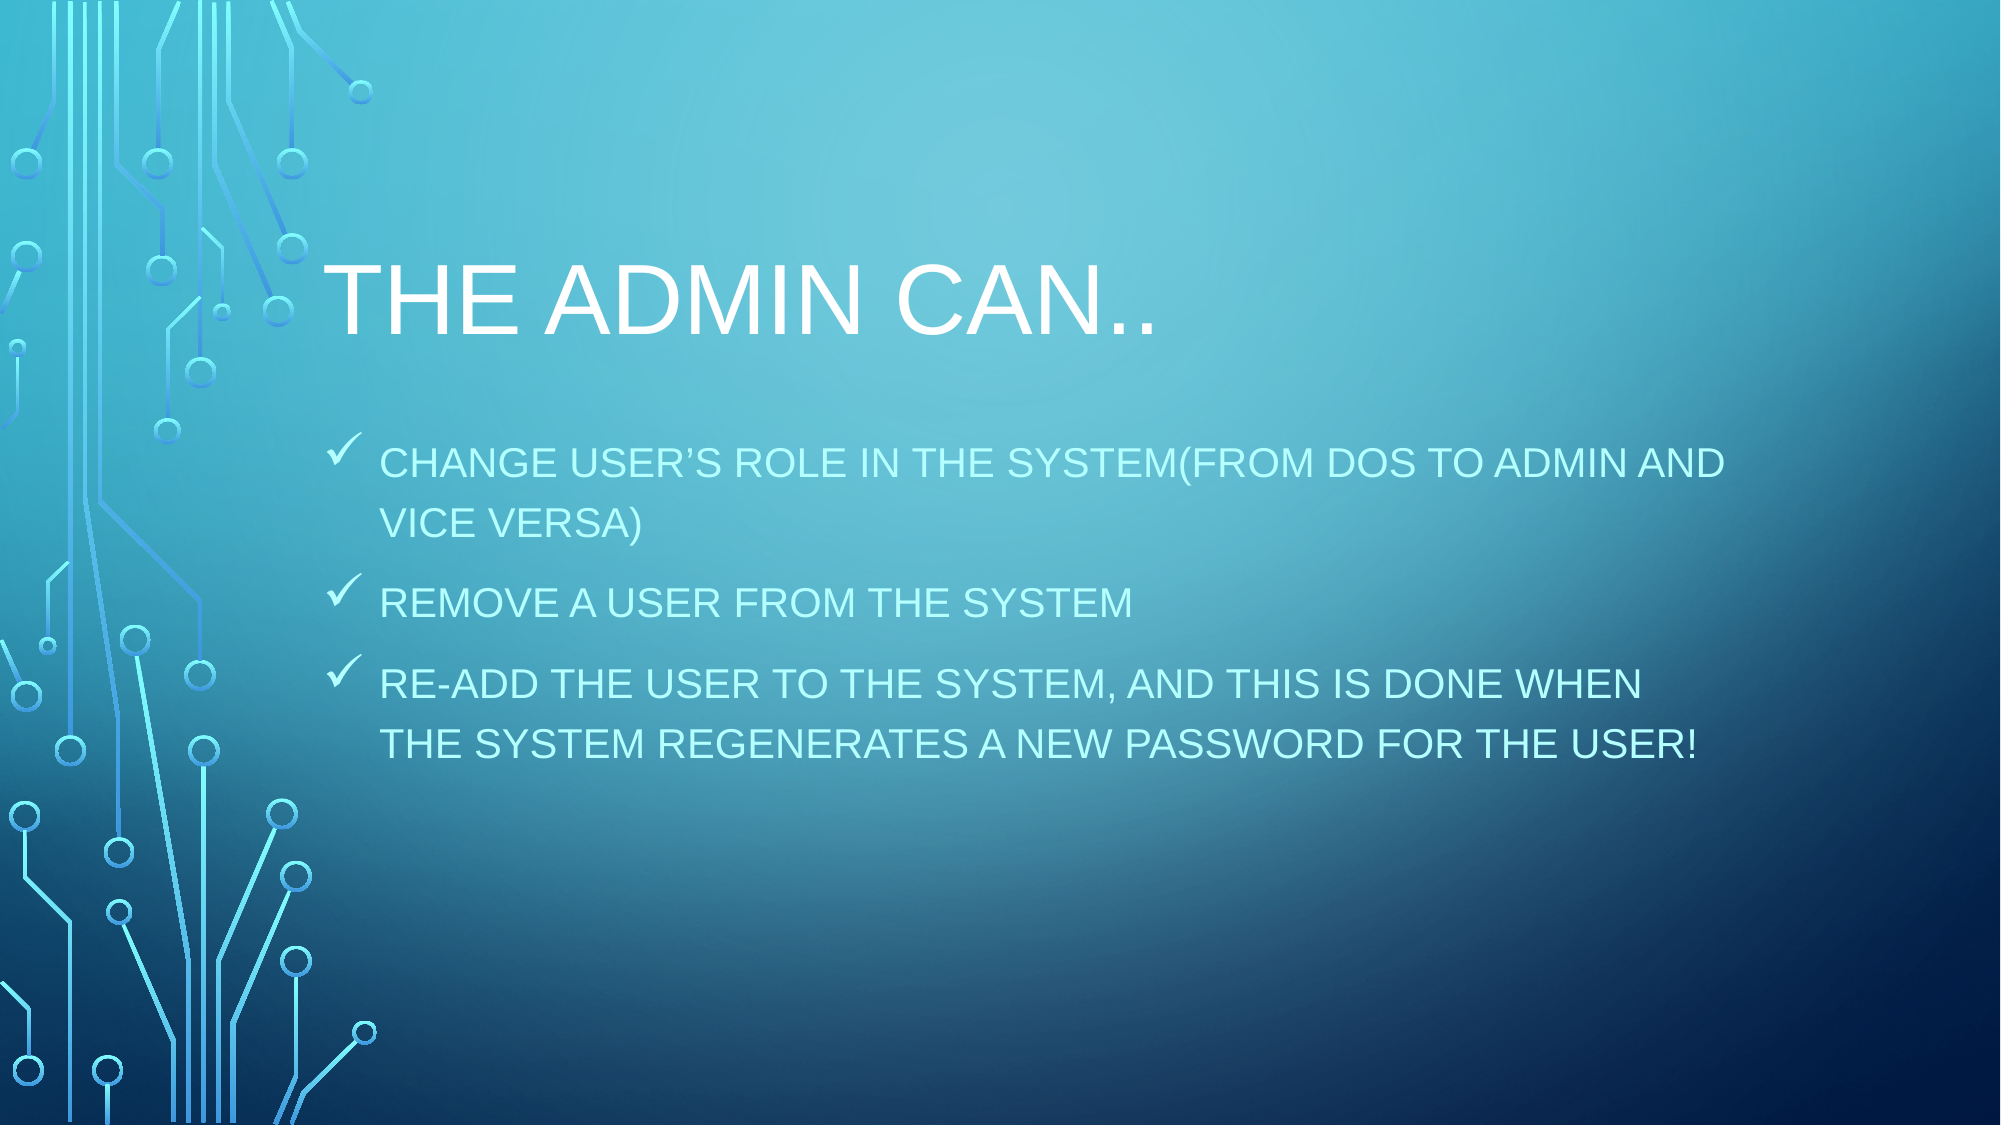

# THE ADMIN CAN..
CHANGE USER’S ROLE IN THE SYSTEM(FROM DOS TO ADMIN AND VICE VERSA)
REMOVE A USER FROM THE SYSTEM
RE-ADD THE USER TO THE SYSTEM, AND THIS IS DONE WHEN THE SYSTEM REGENERATES A NEW PASSWORD FOR THE USER!